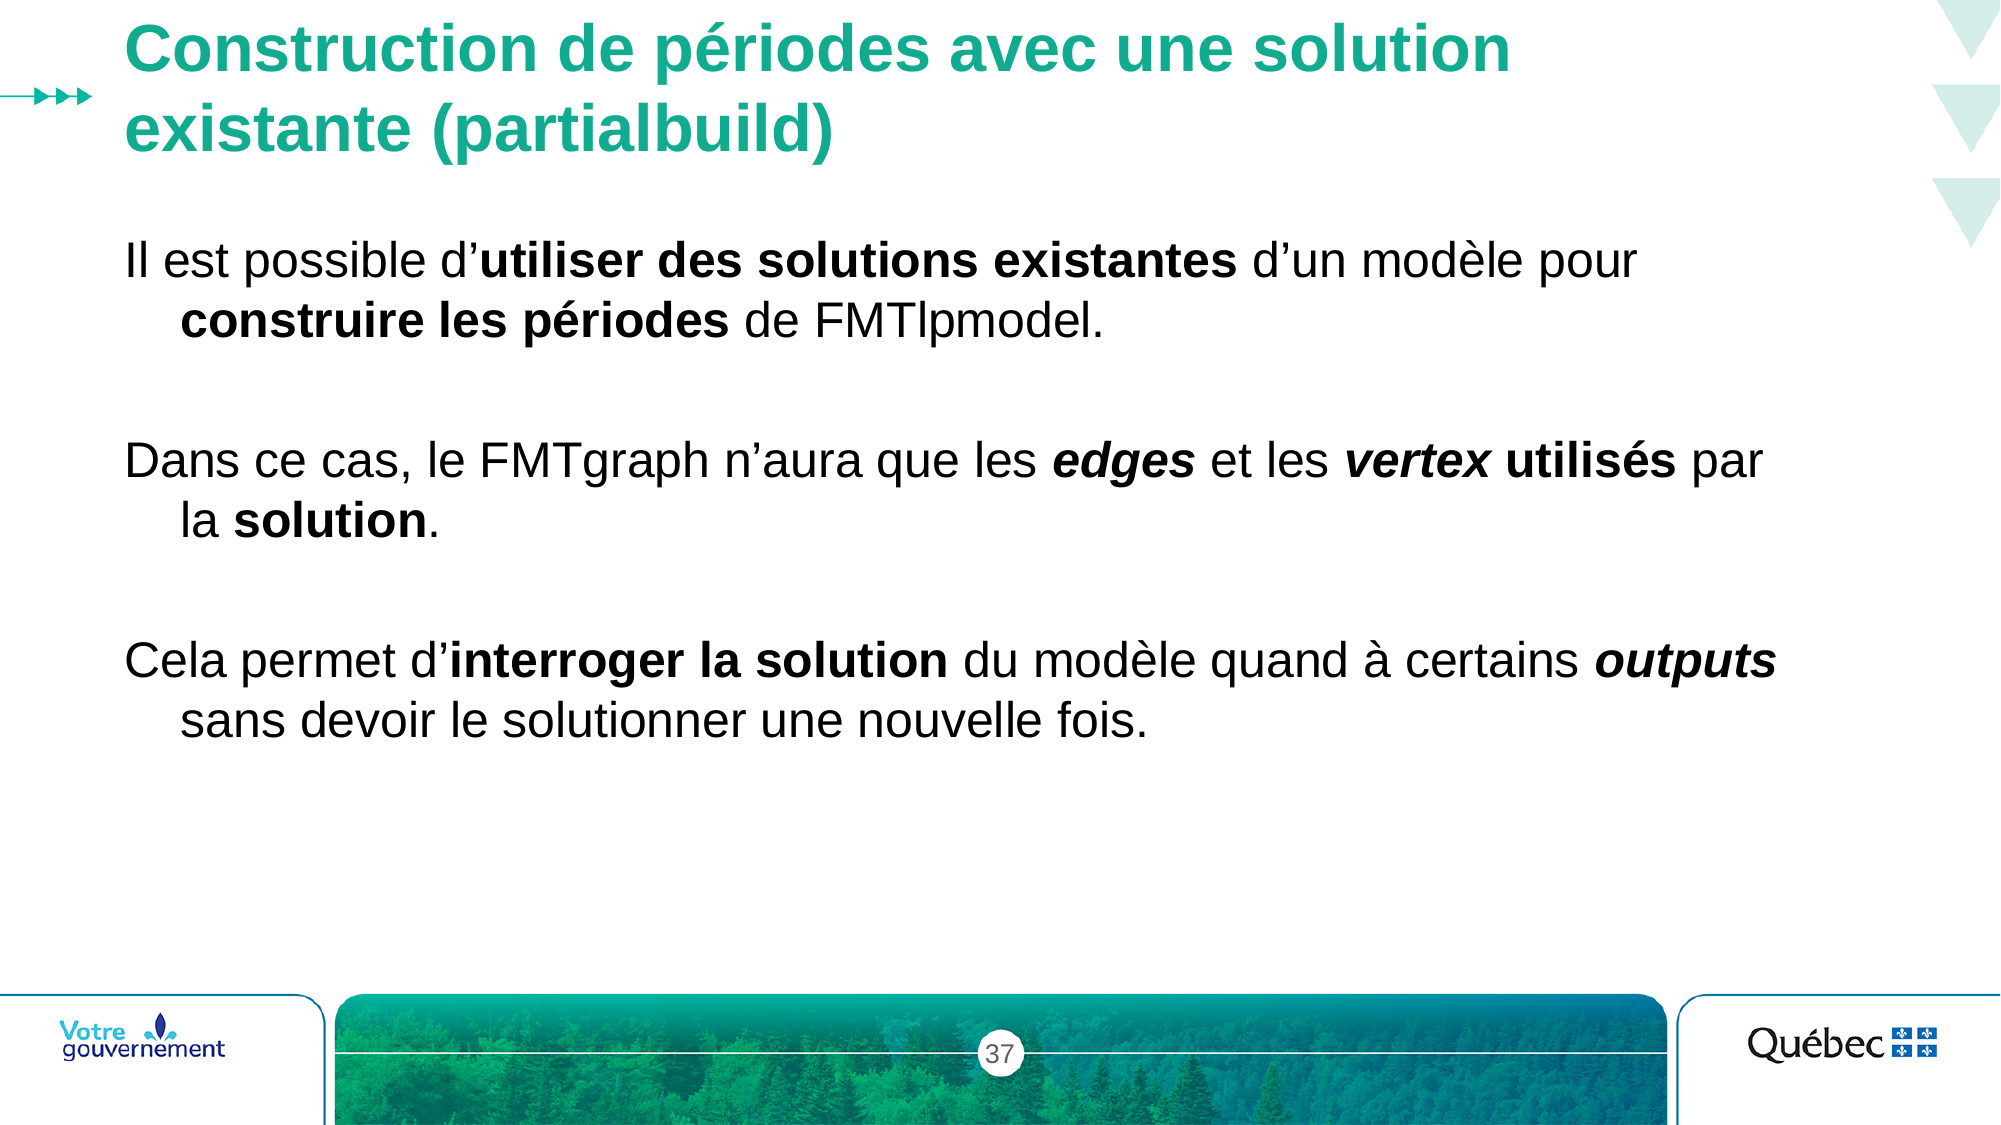

# Construction de périodes avec une solution existante (partialbuild)
Il est possible d’utiliser des solutions existantes d’un modèle pour construire les périodes de FMTlpmodel.

Dans ce cas, le FMTgraph n’aura que les edges et les vertex utilisés par la solution.

Cela permet d’interroger la solution du modèle quand à certains outputs sans devoir le solutionner une nouvelle fois.
37